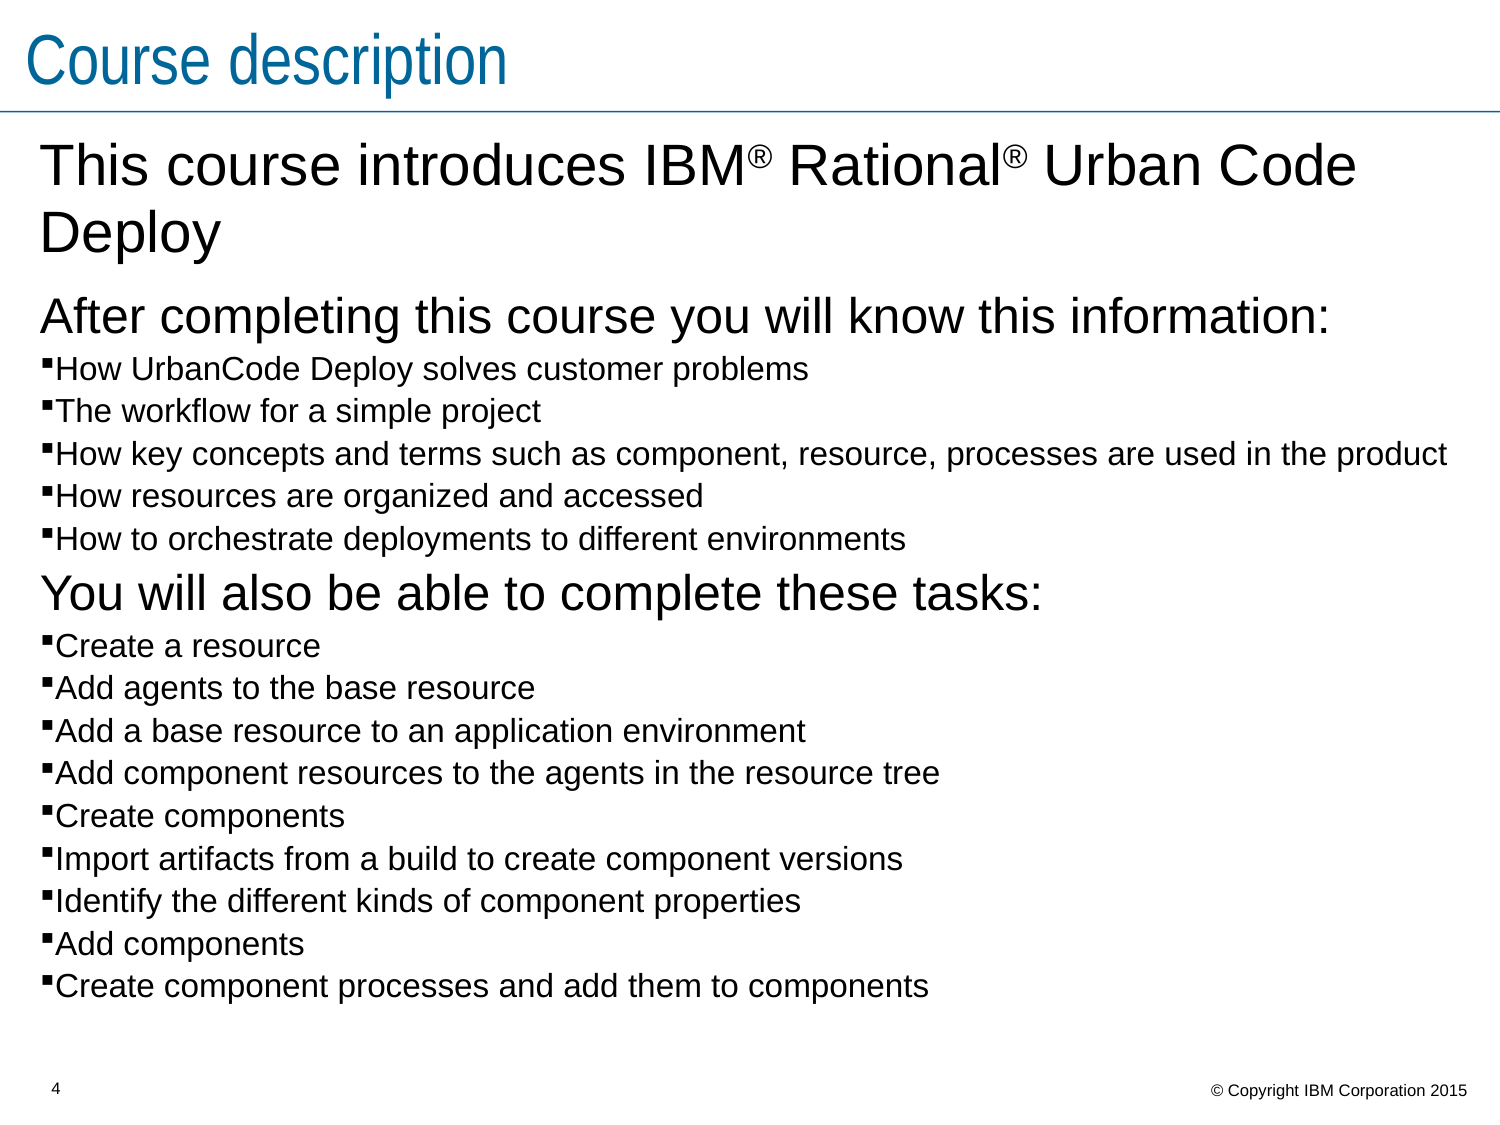

# Course description
This course introduces IBM® Rational® Urban Code Deploy
After completing this course you will know this information:
How UrbanCode Deploy solves customer problems
The workflow for a simple project
How key concepts and terms such as component, resource, processes are used in the product
How resources are organized and accessed
How to orchestrate deployments to different environments
You will also be able to complete these tasks:
Create a resource
Add agents to the base resource
Add a base resource to an application environment
Add component resources to the agents in the resource tree
Create components
Import artifacts from a build to create component versions
Identify the different kinds of component properties
Add components
Create component processes and add them to components